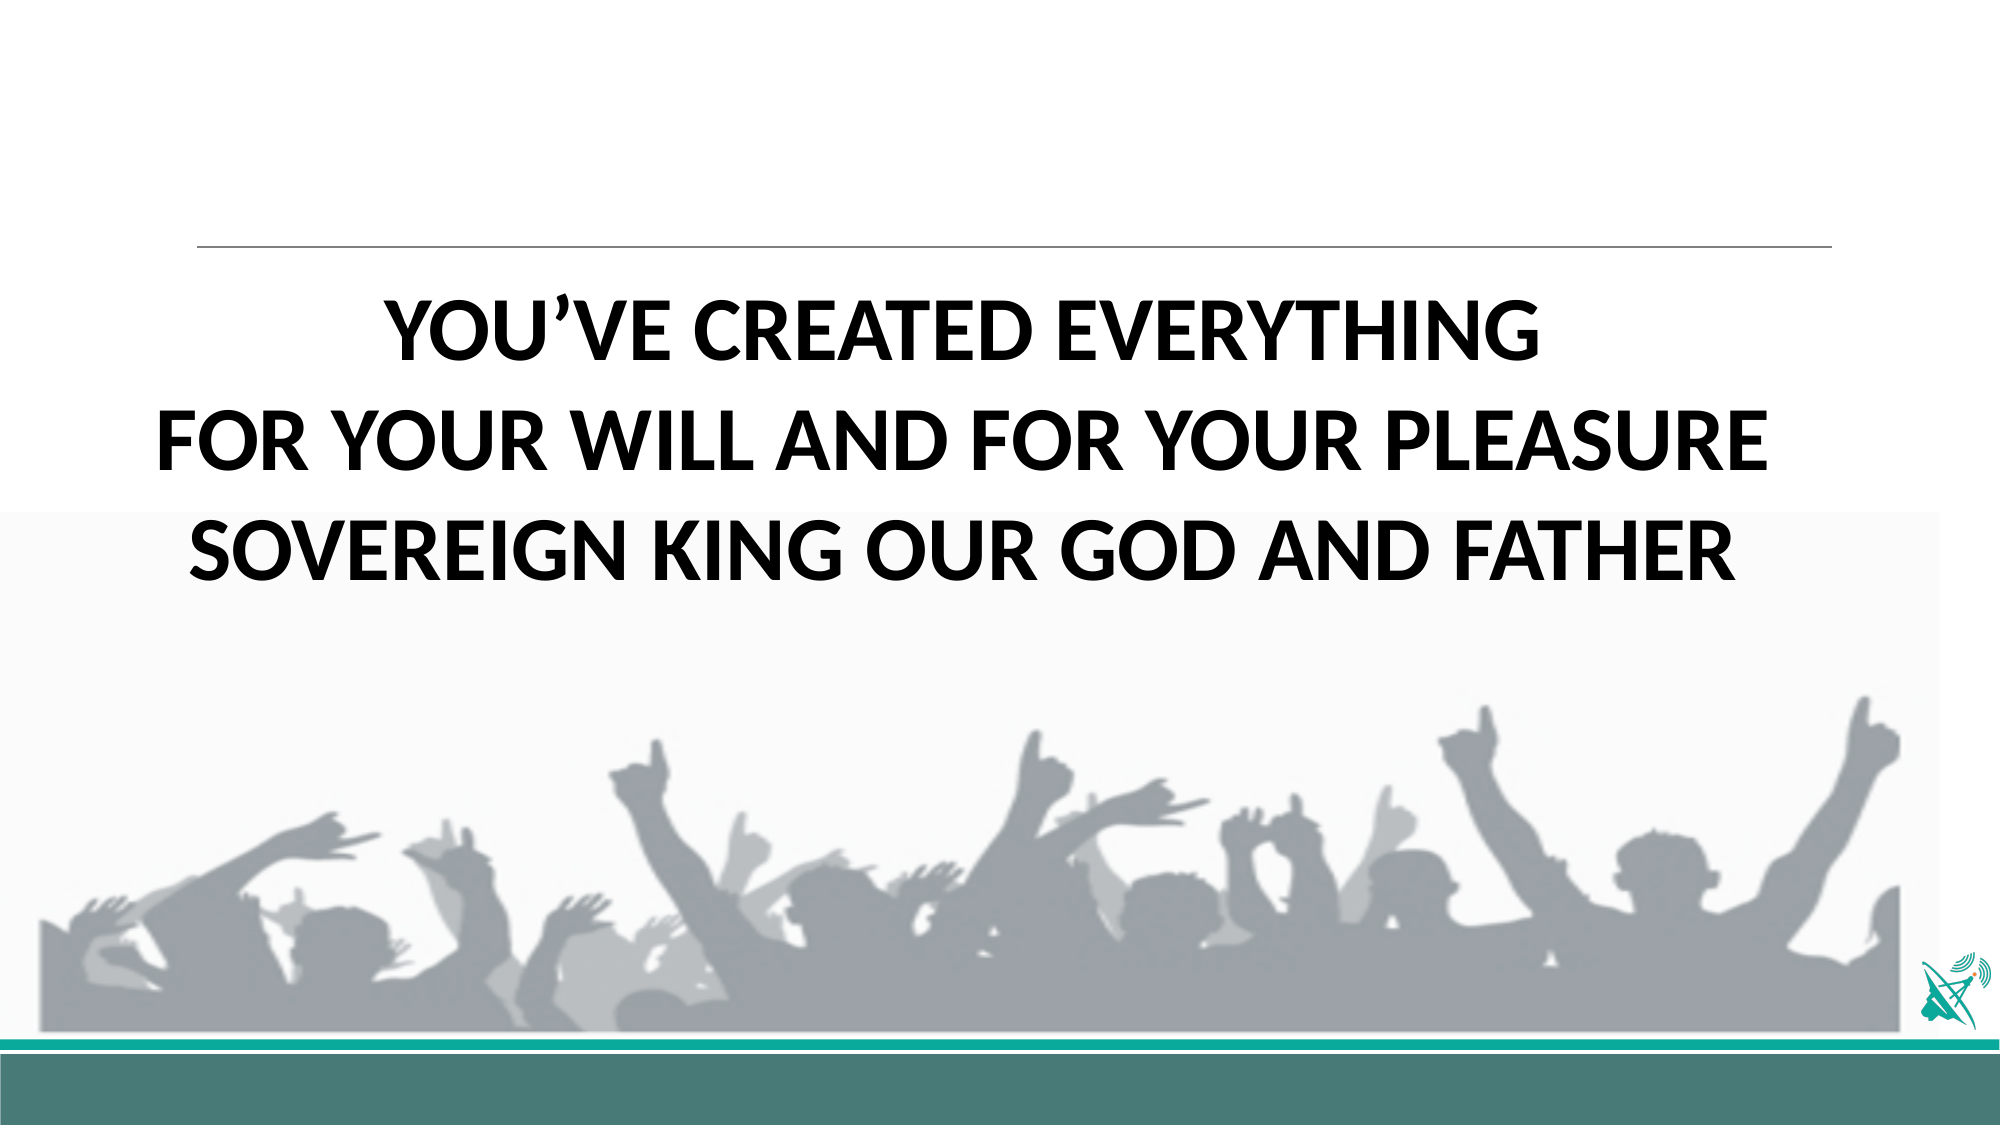

YOU’VE CREATED EVERYTHING
FOR YOUR WILL AND FOR YOUR PLEASURE
SOVEREIGN KING OUR GOD AND FATHER